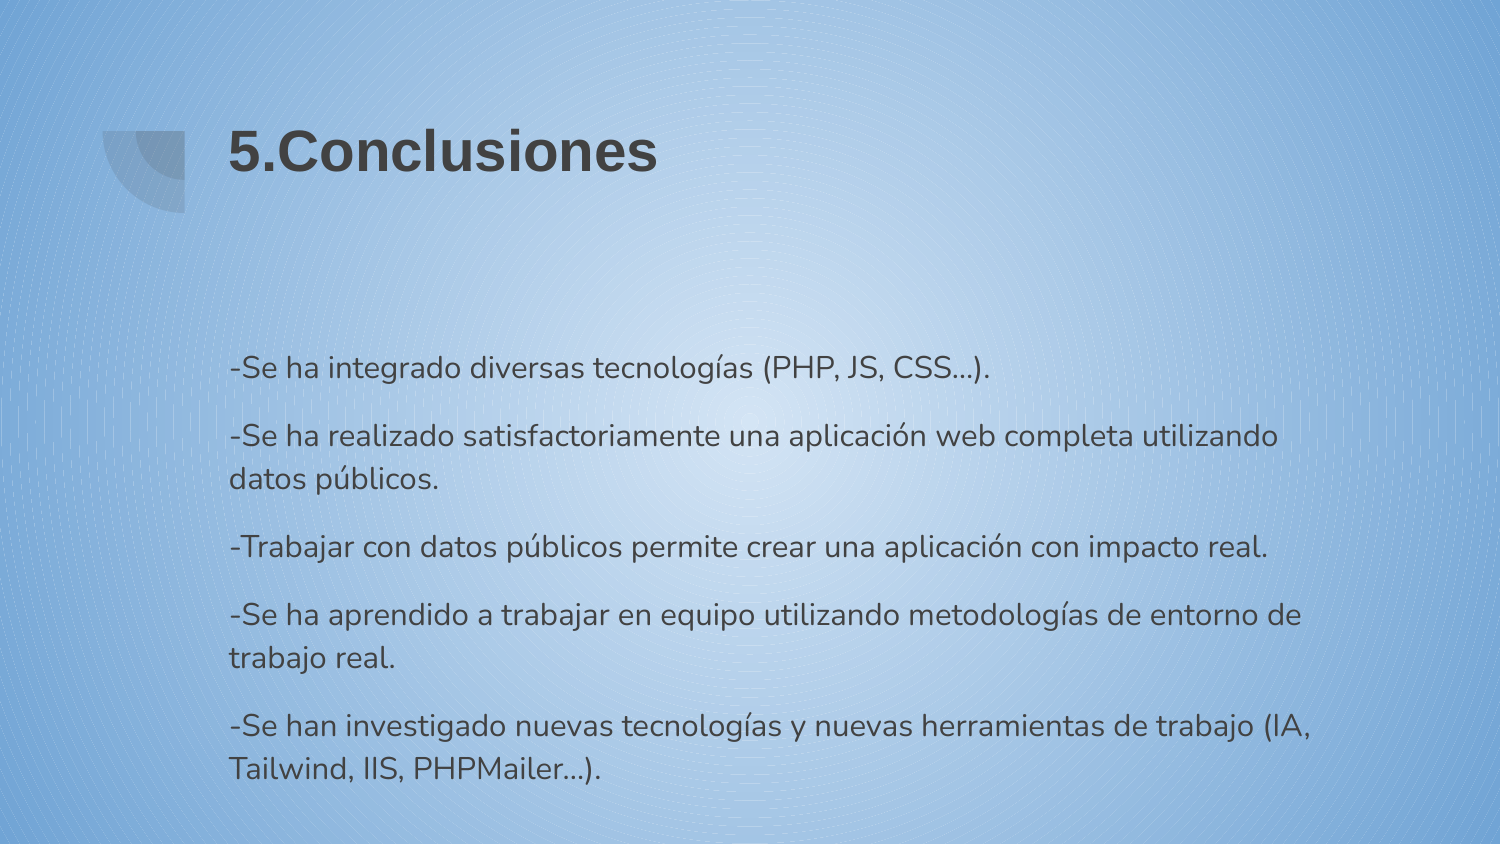

# 5.Conclusiones
-Se ha integrado diversas tecnologías (PHP, JS, CSS…).
-Se ha realizado satisfactoriamente una aplicación web completa utilizando datos públicos.
-Trabajar con datos públicos permite crear una aplicación con impacto real.
-Se ha aprendido a trabajar en equipo utilizando metodologías de entorno de trabajo real.
-Se han investigado nuevas tecnologías y nuevas herramientas de trabajo (IA, Tailwind, IIS, PHPMailer...).